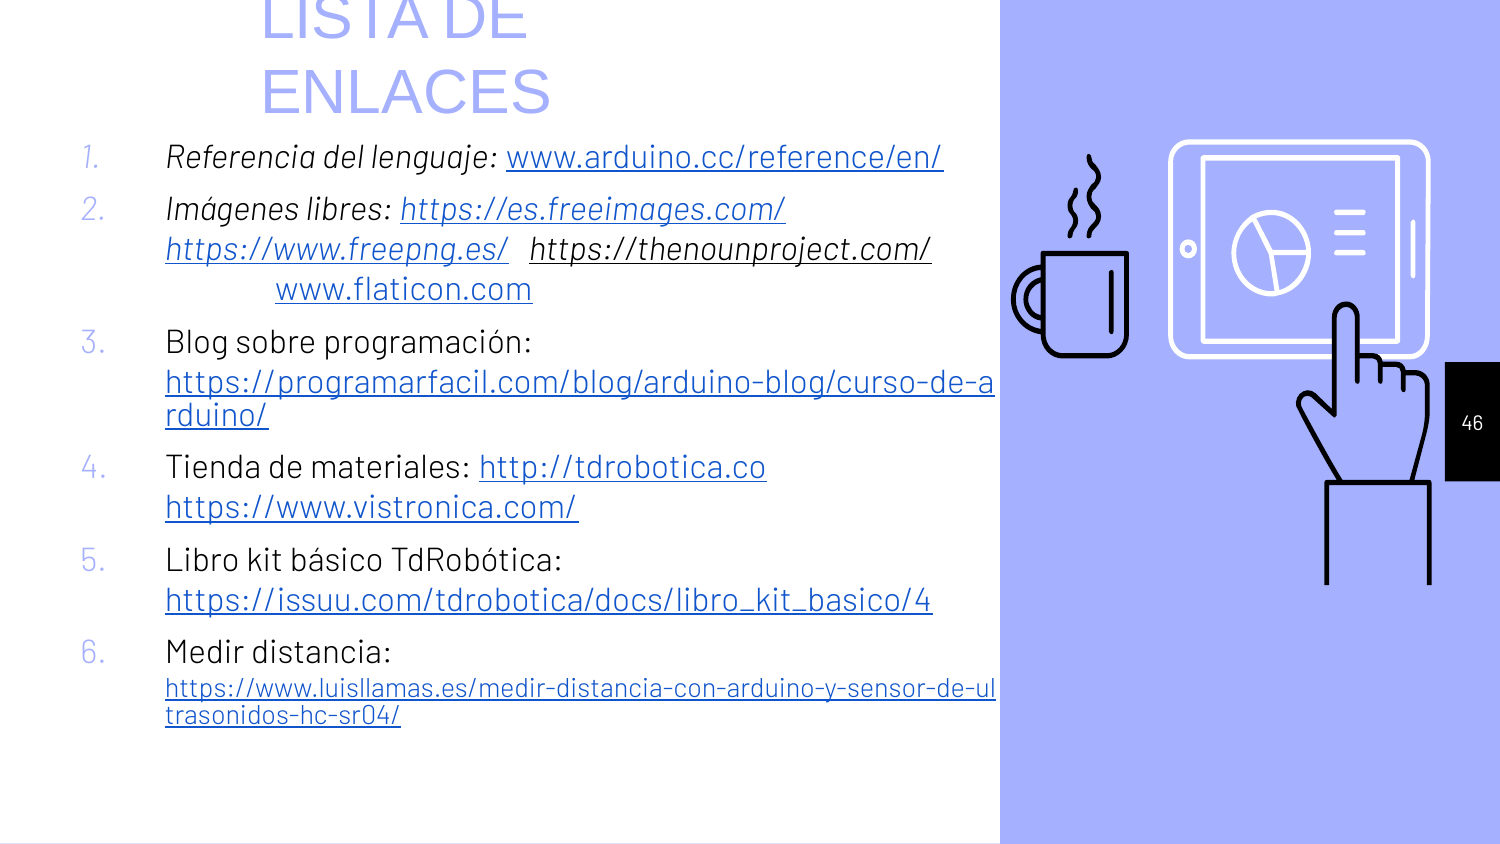

LISTA DE ENLACES
Referencia del lenguaje: www.arduino.cc/reference/en/
Imágenes libres: https://es.freeimages.com/    https://www.freepng.es/   https://thenounproject.com/                           www.flaticon.com
Blog sobre programación: https://programarfacil.com/blog/arduino-blog/curso-de-arduino/
Tienda de materiales: http://tdrobotica.co  https://www.vistronica.com/
Libro kit básico TdRobótica: https://issuu.com/tdrobotica/docs/libro_kit_basico/4
Medir distancia: https://www.luisllamas.es/medir-distancia-con-arduino-y-sensor-de-ultrasonidos-hc-sr04/

46